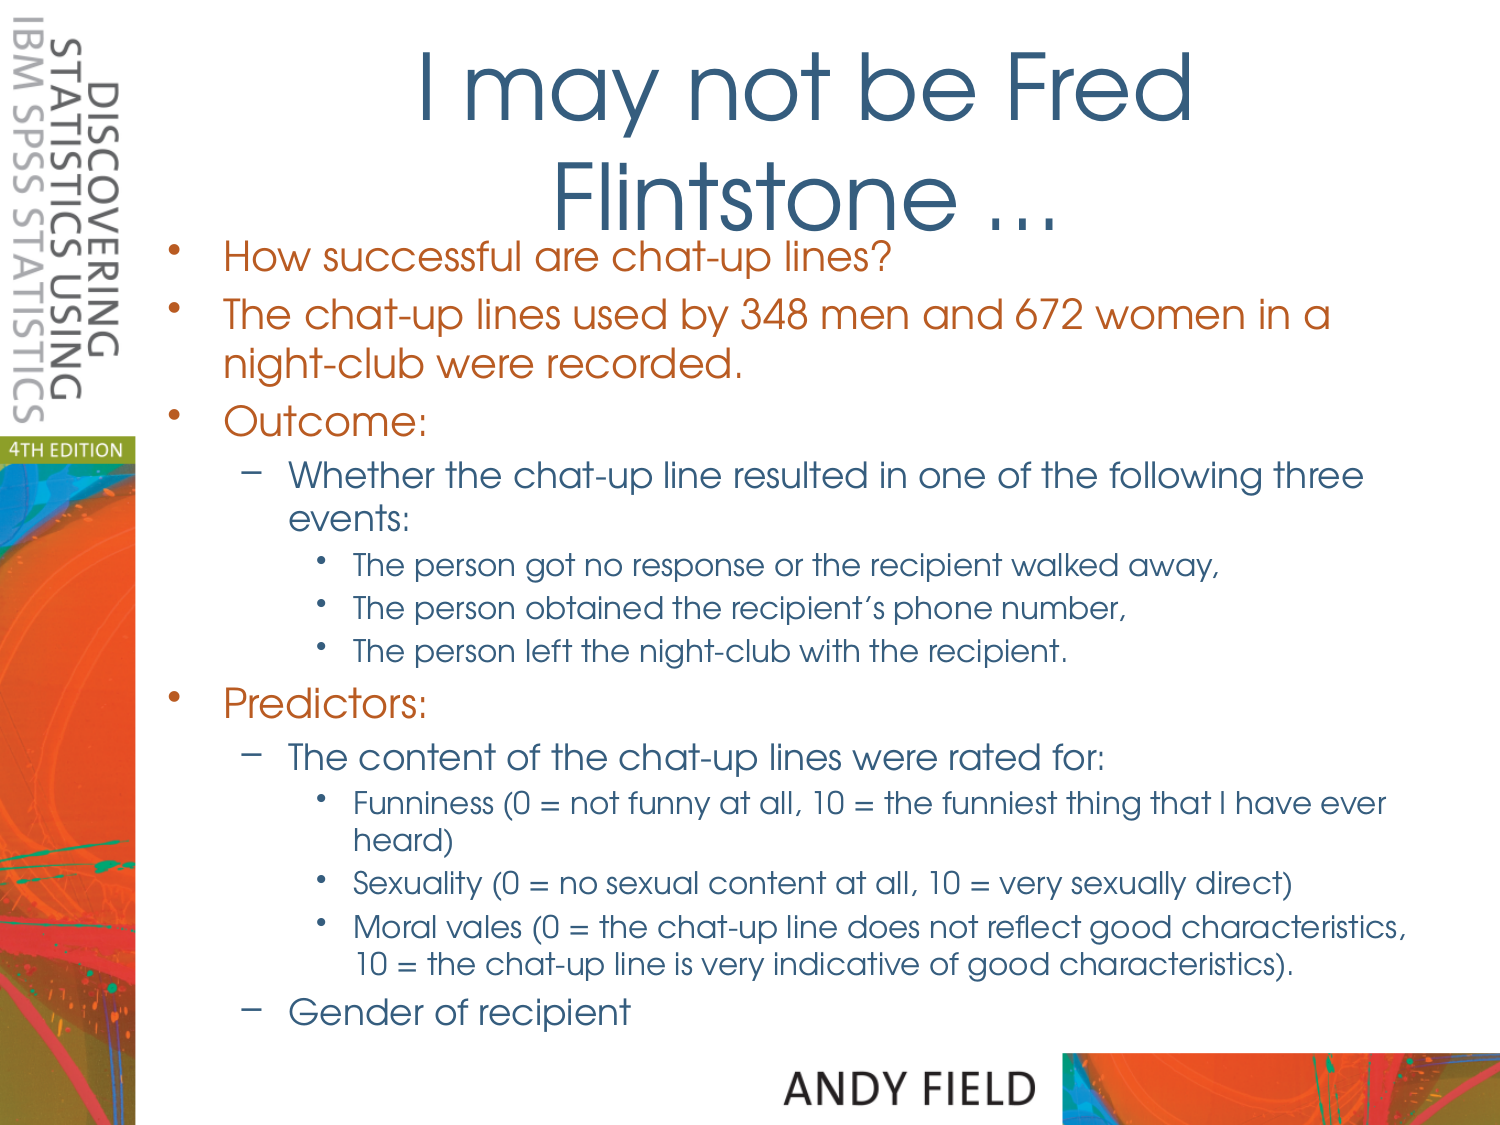

# I may not be Fred Flintstone …
How successful are chat-up lines?
The chat-up lines used by 348 men and 672 women in a night-club were recorded.
Outcome:
Whether the chat-up line resulted in one of the following three events:
The person got no response or the recipient walked away,
The person obtained the recipient’s phone number,
The person left the night-club with the recipient.
Predictors:
The content of the chat-up lines were rated for:
Funniness (0 = not funny at all, 10 = the funniest thing that I have ever heard)
Sexuality (0 = no sexual content at all, 10 = very sexually direct)
Moral vales (0 = the chat-up line does not reflect good characteristics, 10 = the chat-up line is very indicative of good characteristics).
Gender of recipient